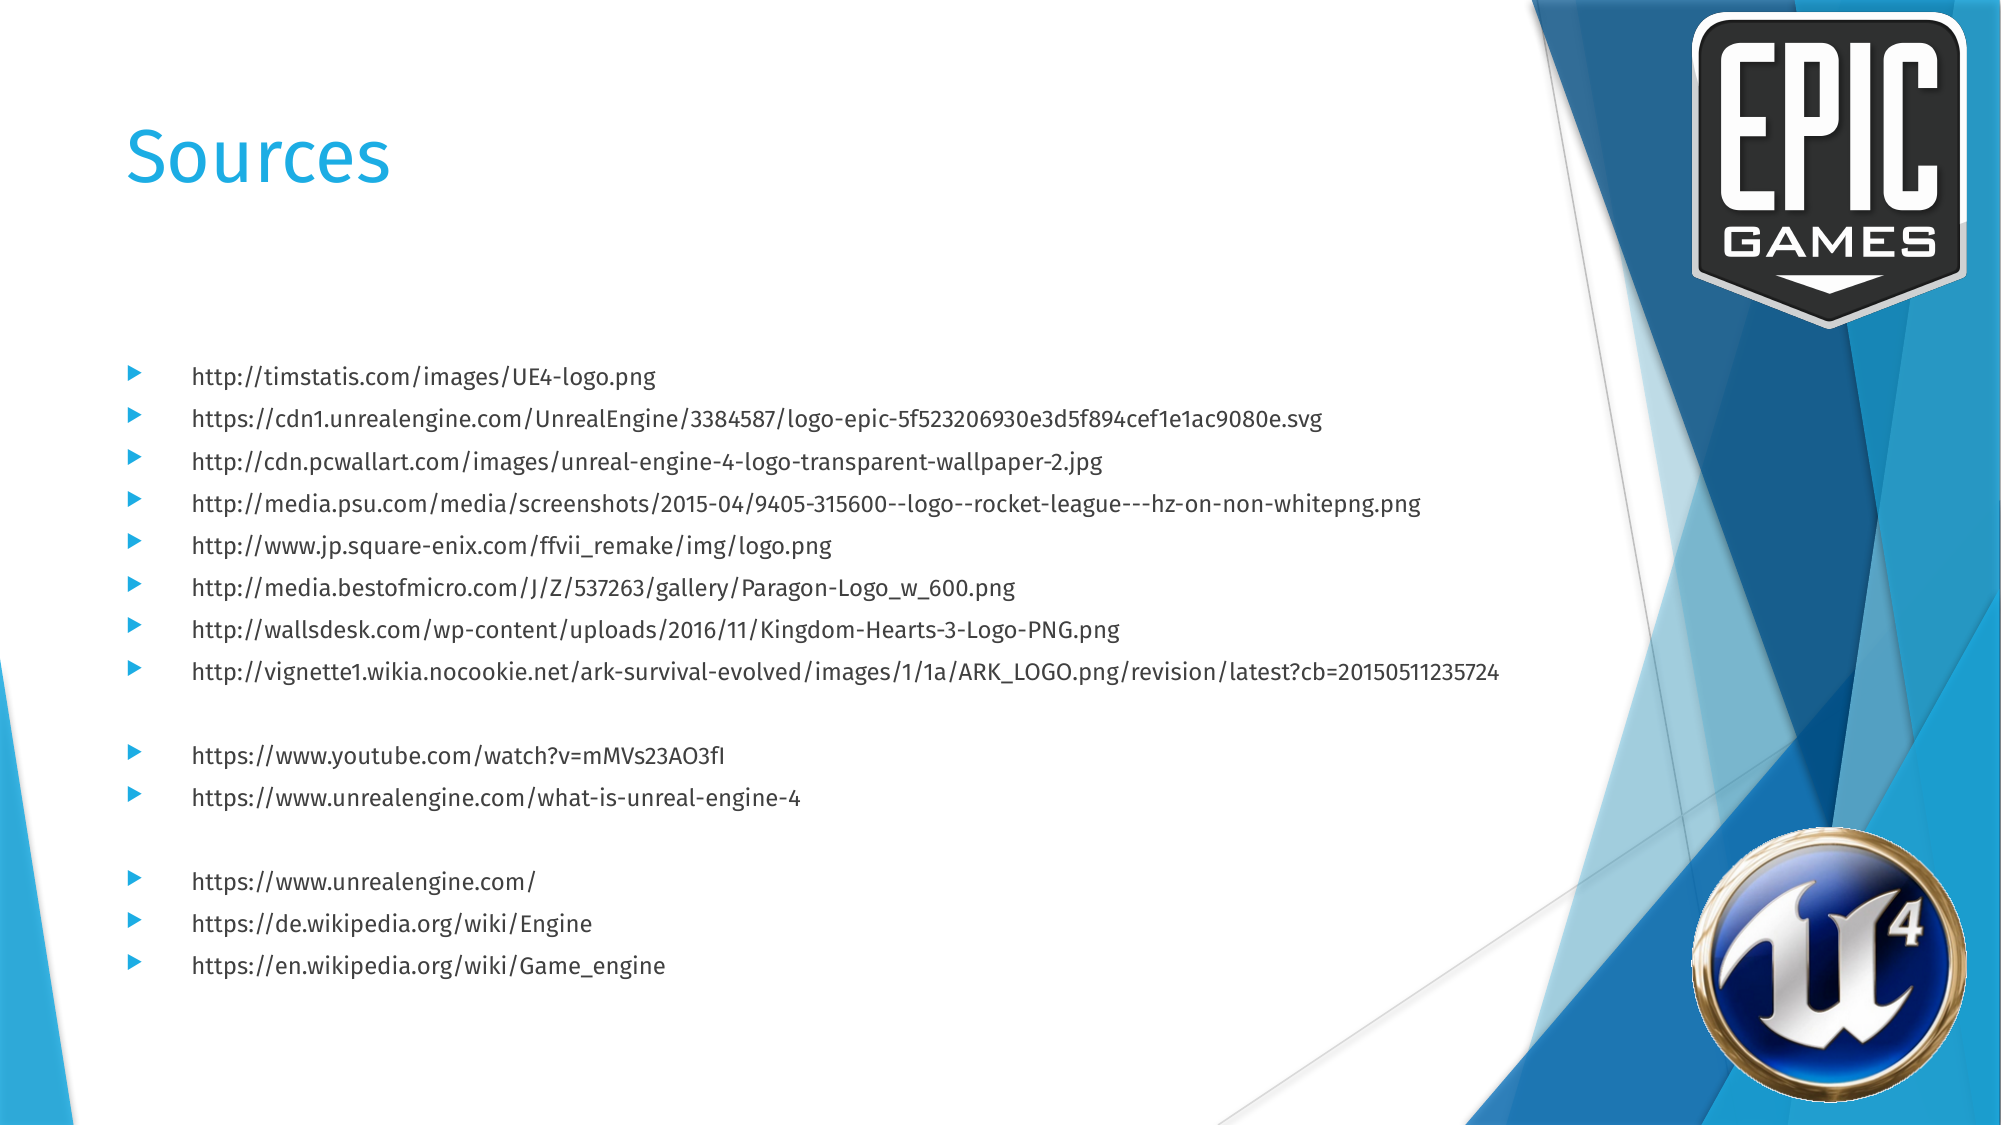

# Sources
http://timstatis.com/images/UE4-logo.png
https://cdn1.unrealengine.com/UnrealEngine/3384587/logo-epic-5f523206930e3d5f894cef1e1ac9080e.svg
http://cdn.pcwallart.com/images/unreal-engine-4-logo-transparent-wallpaper-2.jpg
http://media.psu.com/media/screenshots/2015-04/9405-315600--logo--rocket-league---hz-on-non-whitepng.png
http://www.jp.square-enix.com/ffvii_remake/img/logo.png
http://media.bestofmicro.com/J/Z/537263/gallery/Paragon-Logo_w_600.png
http://wallsdesk.com/wp-content/uploads/2016/11/Kingdom-Hearts-3-Logo-PNG.png
http://vignette1.wikia.nocookie.net/ark-survival-evolved/images/1/1a/ARK_LOGO.png/revision/latest?cb=20150511235724

https://www.youtube.com/watch?v=mMVs23AO3fI
https://www.unrealengine.com/what-is-unreal-engine-4

https://www.unrealengine.com/
https://de.wikipedia.org/wiki/Engine
https://en.wikipedia.org/wiki/Game_engine